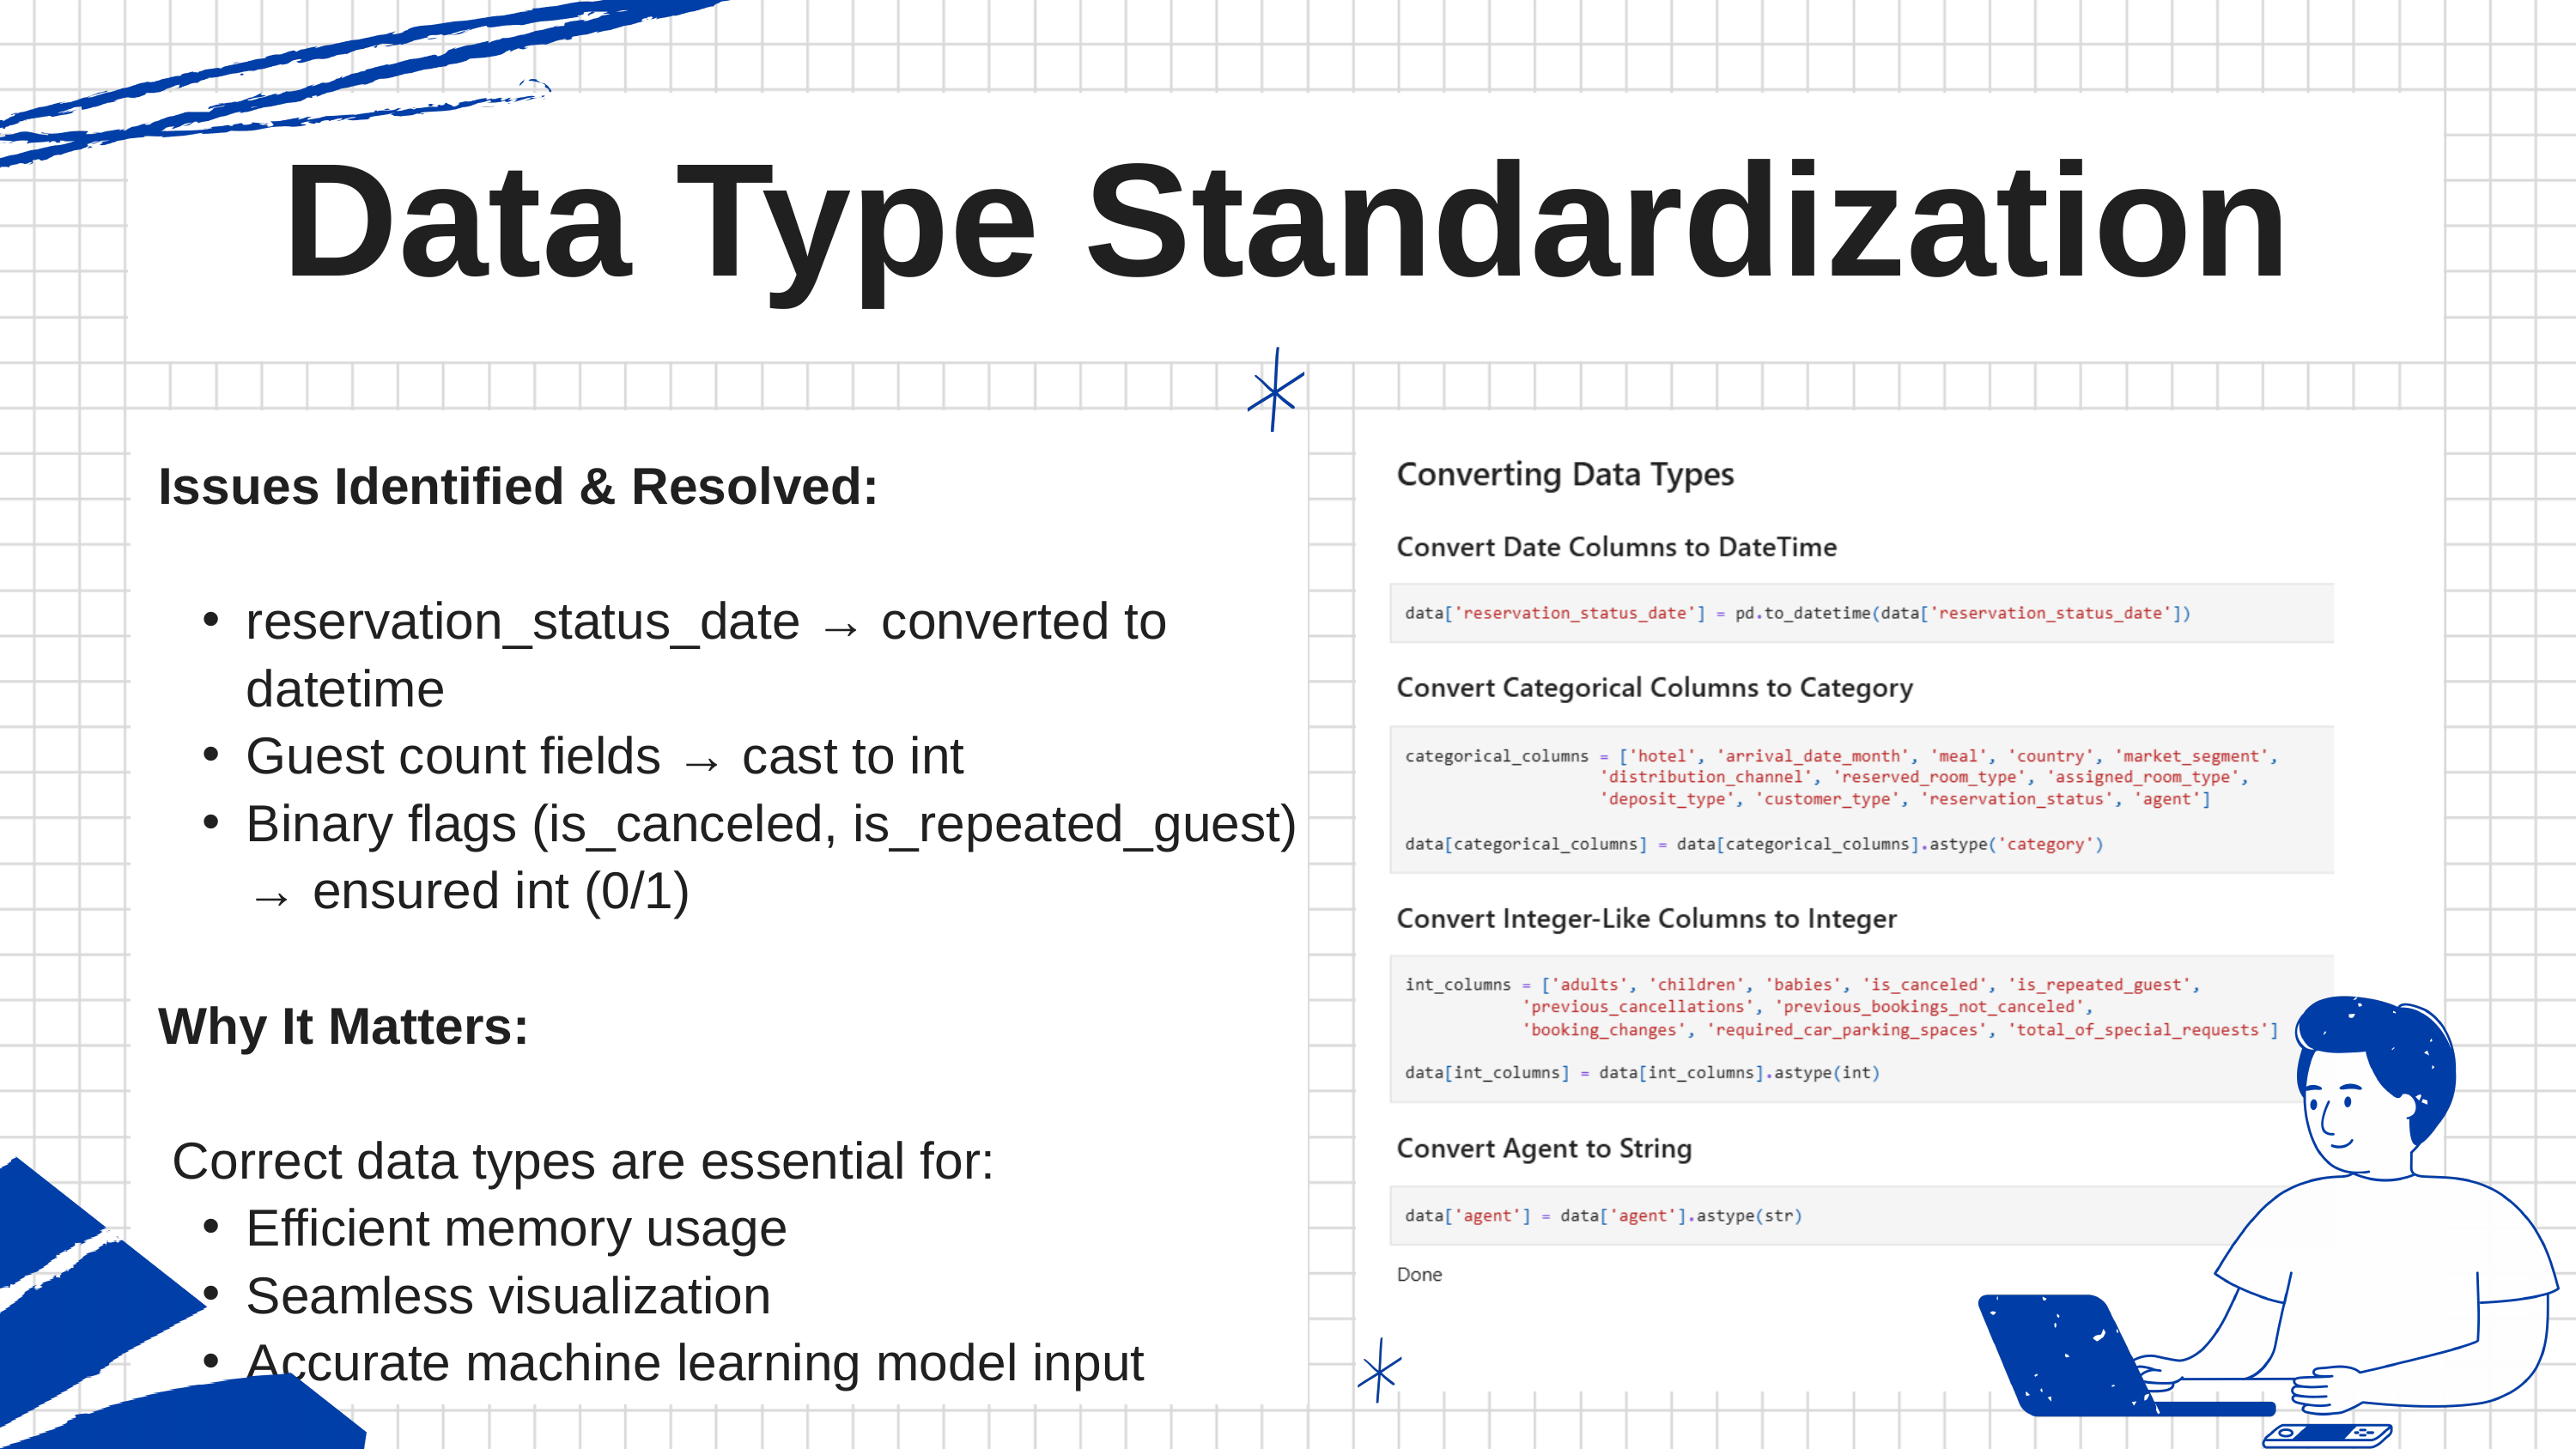

Data Type Standardization

Issues Identified & Resolved:

reservation_status_date → converted to datetime
Guest count fields → cast to int
Binary flags (is_canceled, is_repeated_guest) → ensured int (0/1)

Why It Matters:

 Correct data types are essential for:
Efficient memory usage
Seamless visualization
Accurate machine learning model input